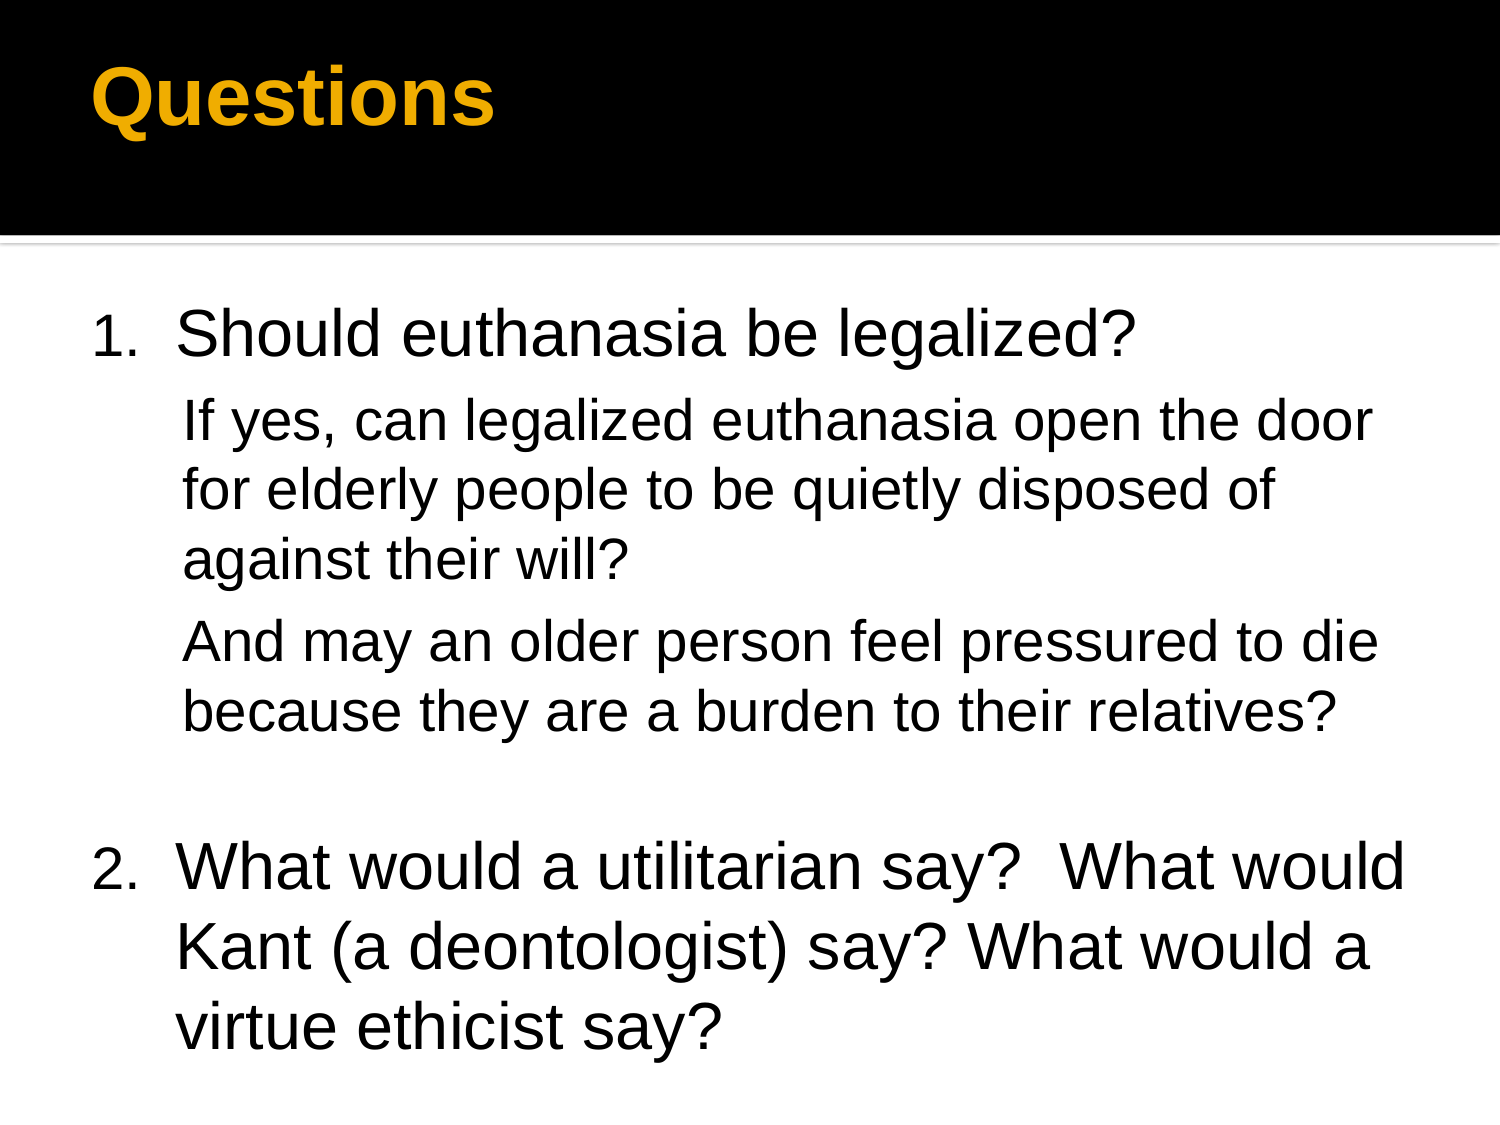

# Questions
Should euthanasia be legalized?
If yes, can legalized euthanasia open the door for elderly people to be quietly disposed of against their will?
And may an older person feel pressured to die because they are a burden to their relatives?

What would a utilitarian say?  What would Kant (a deontologist) say? What would a virtue ethicist say?